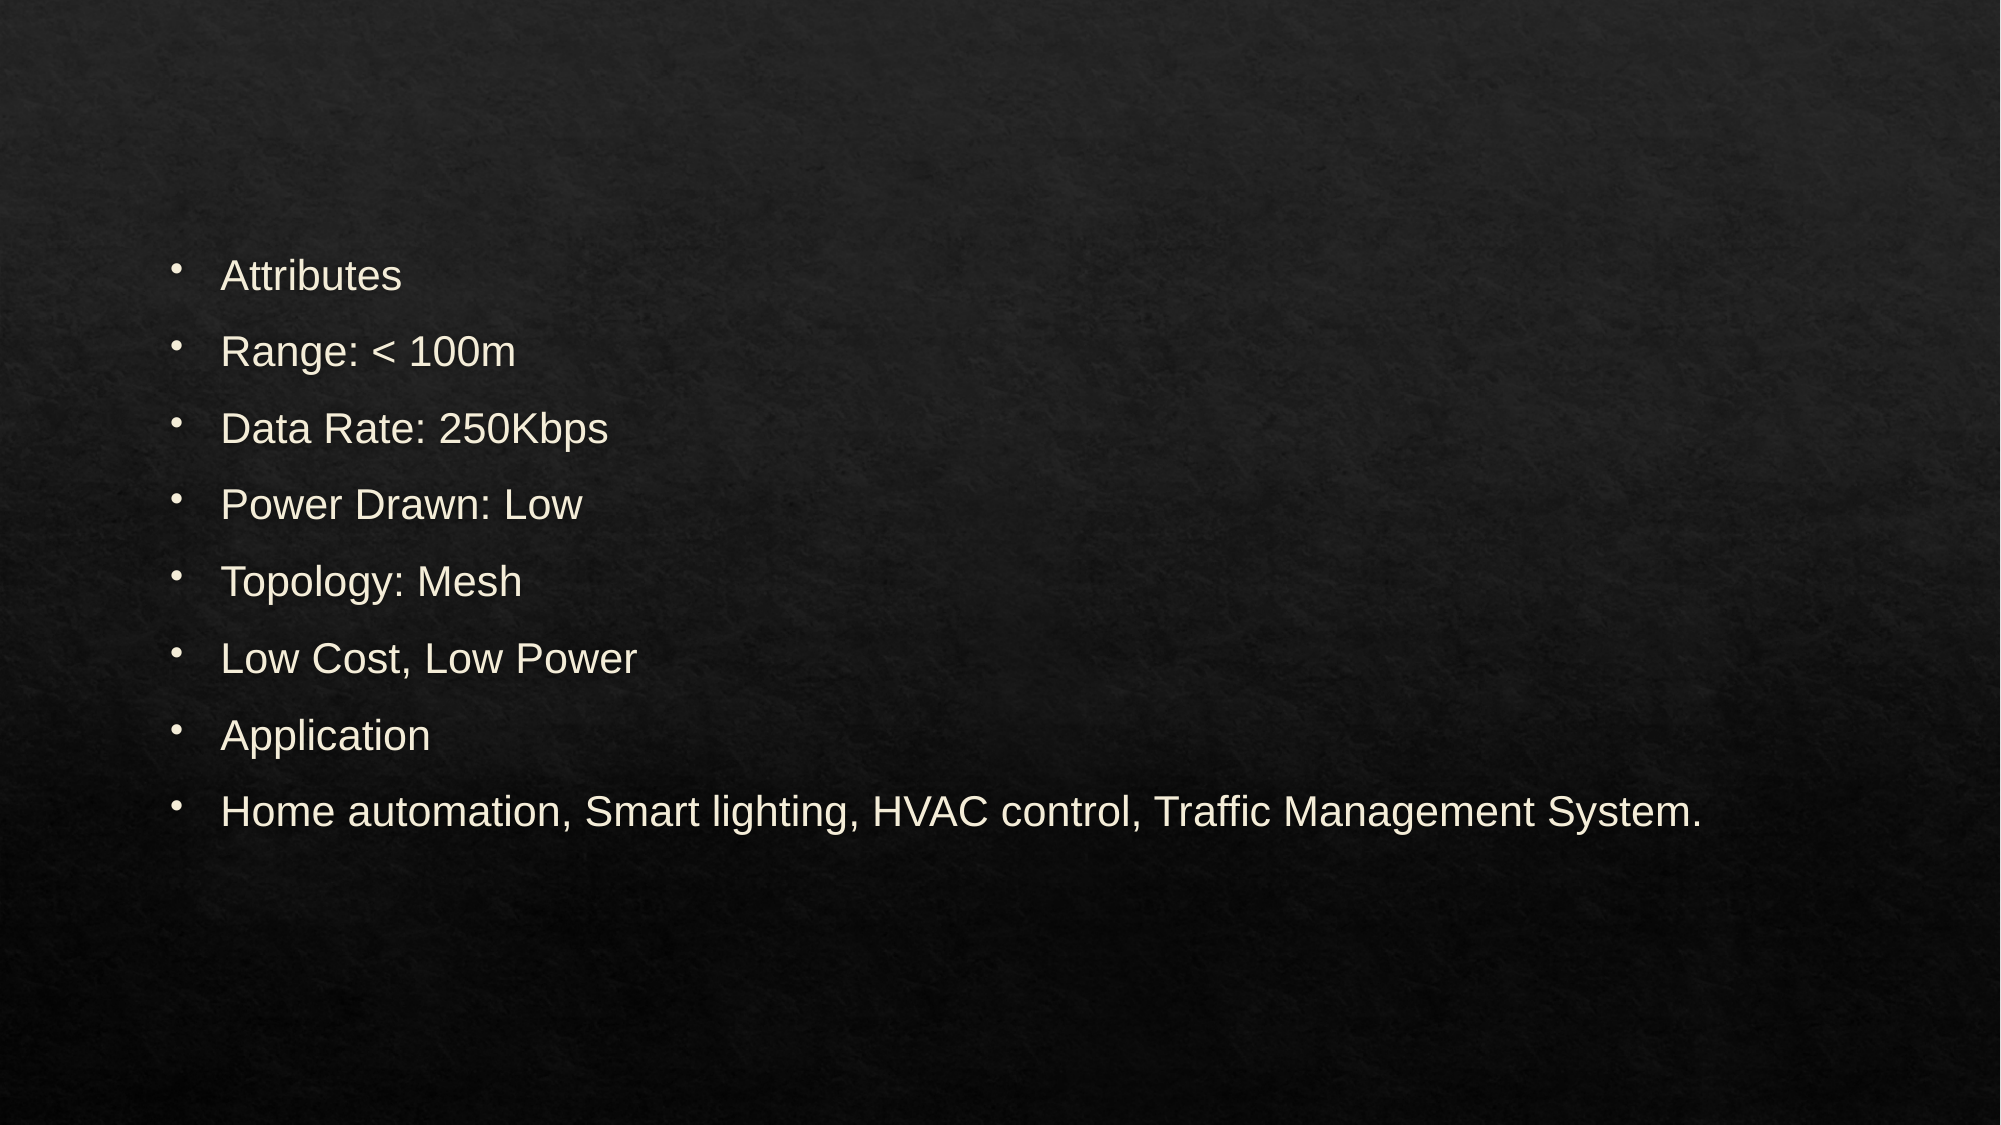

Attributes
Range: < 100m
Data Rate: 250Kbps
Power Drawn: Low
Topology: Mesh
Low Cost, Low Power
Application
Home automation, Smart lighting, HVAC control, Traffic Management System.